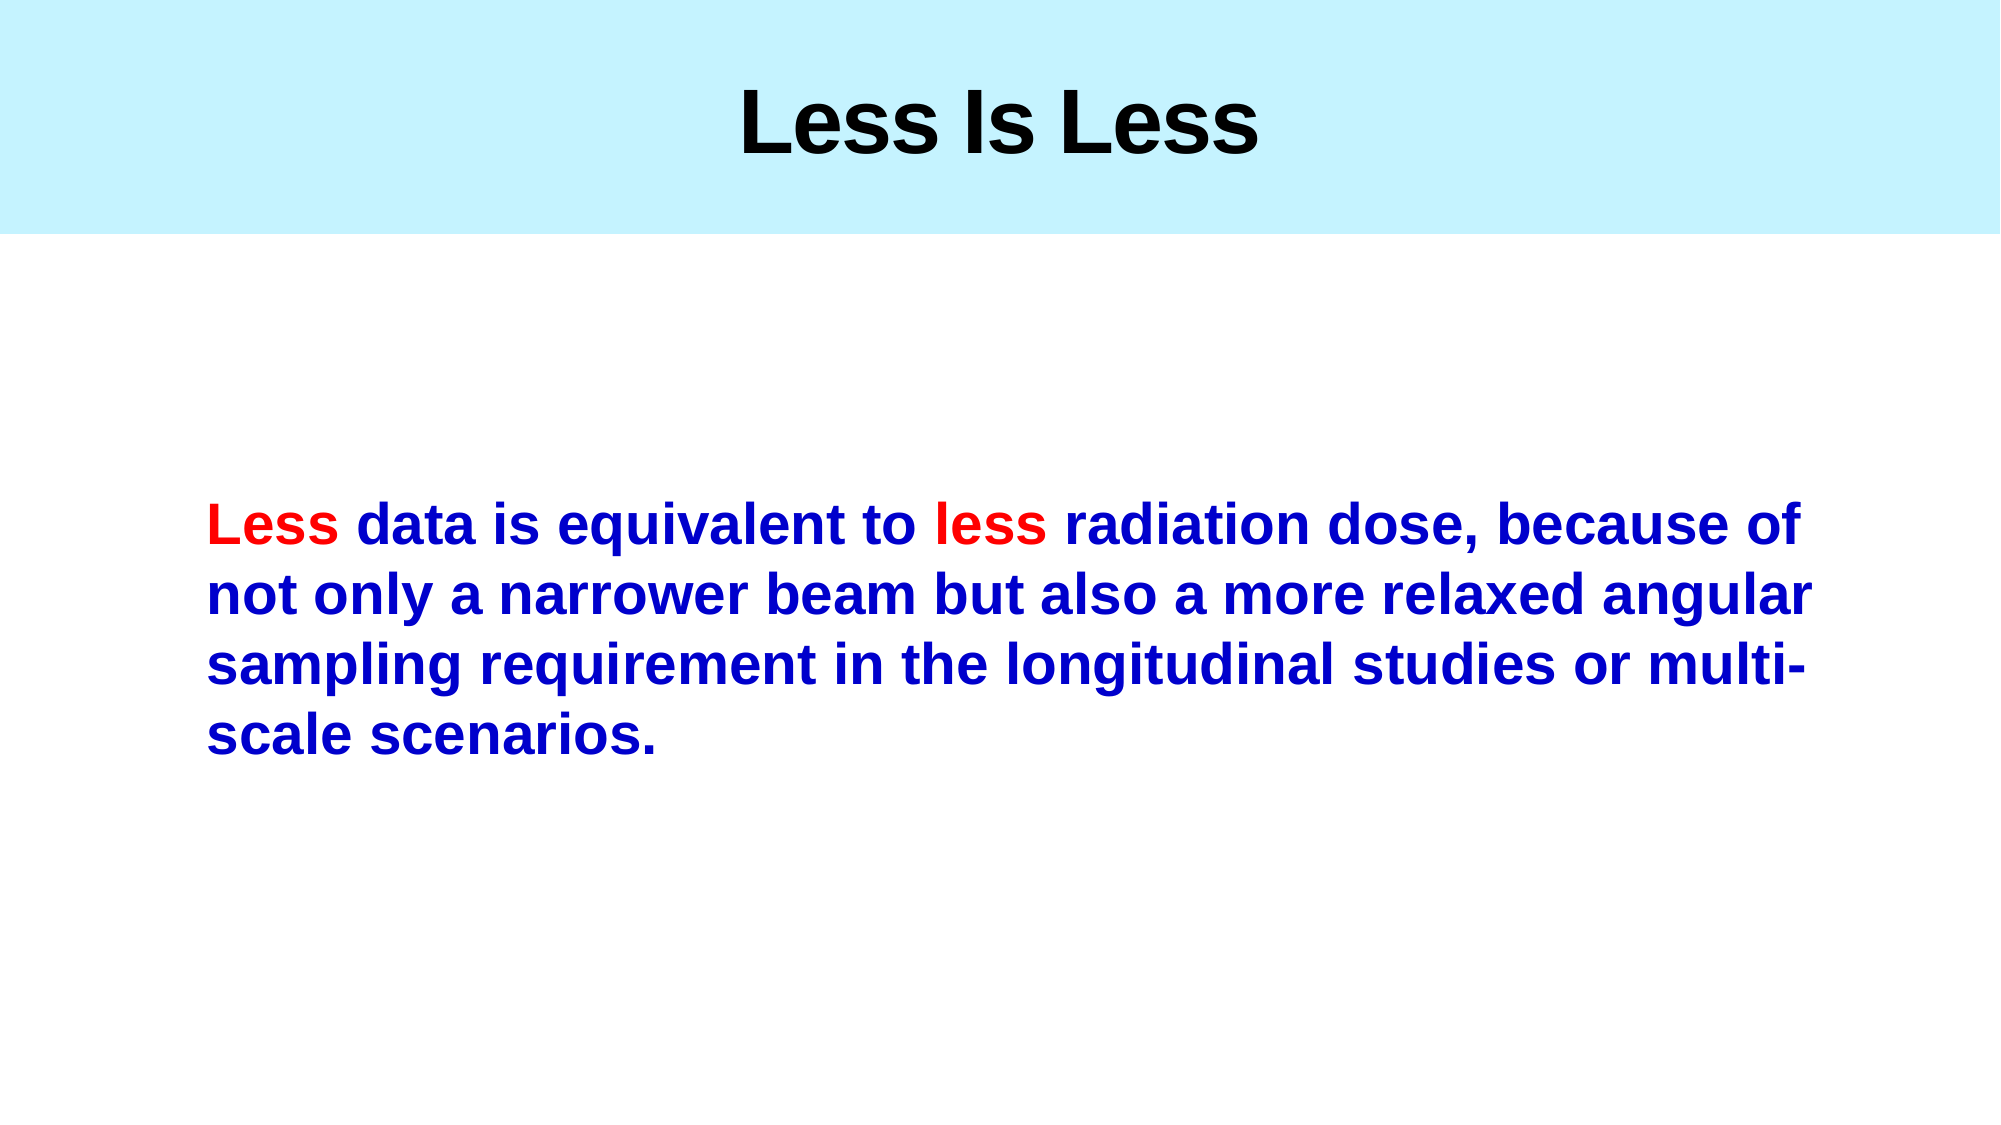

# Less Is Less
Less data is equivalent to less radiation dose, because of not only a narrower beam but also a more relaxed angular sampling requirement in the longitudinal studies or multi-scale scenarios.